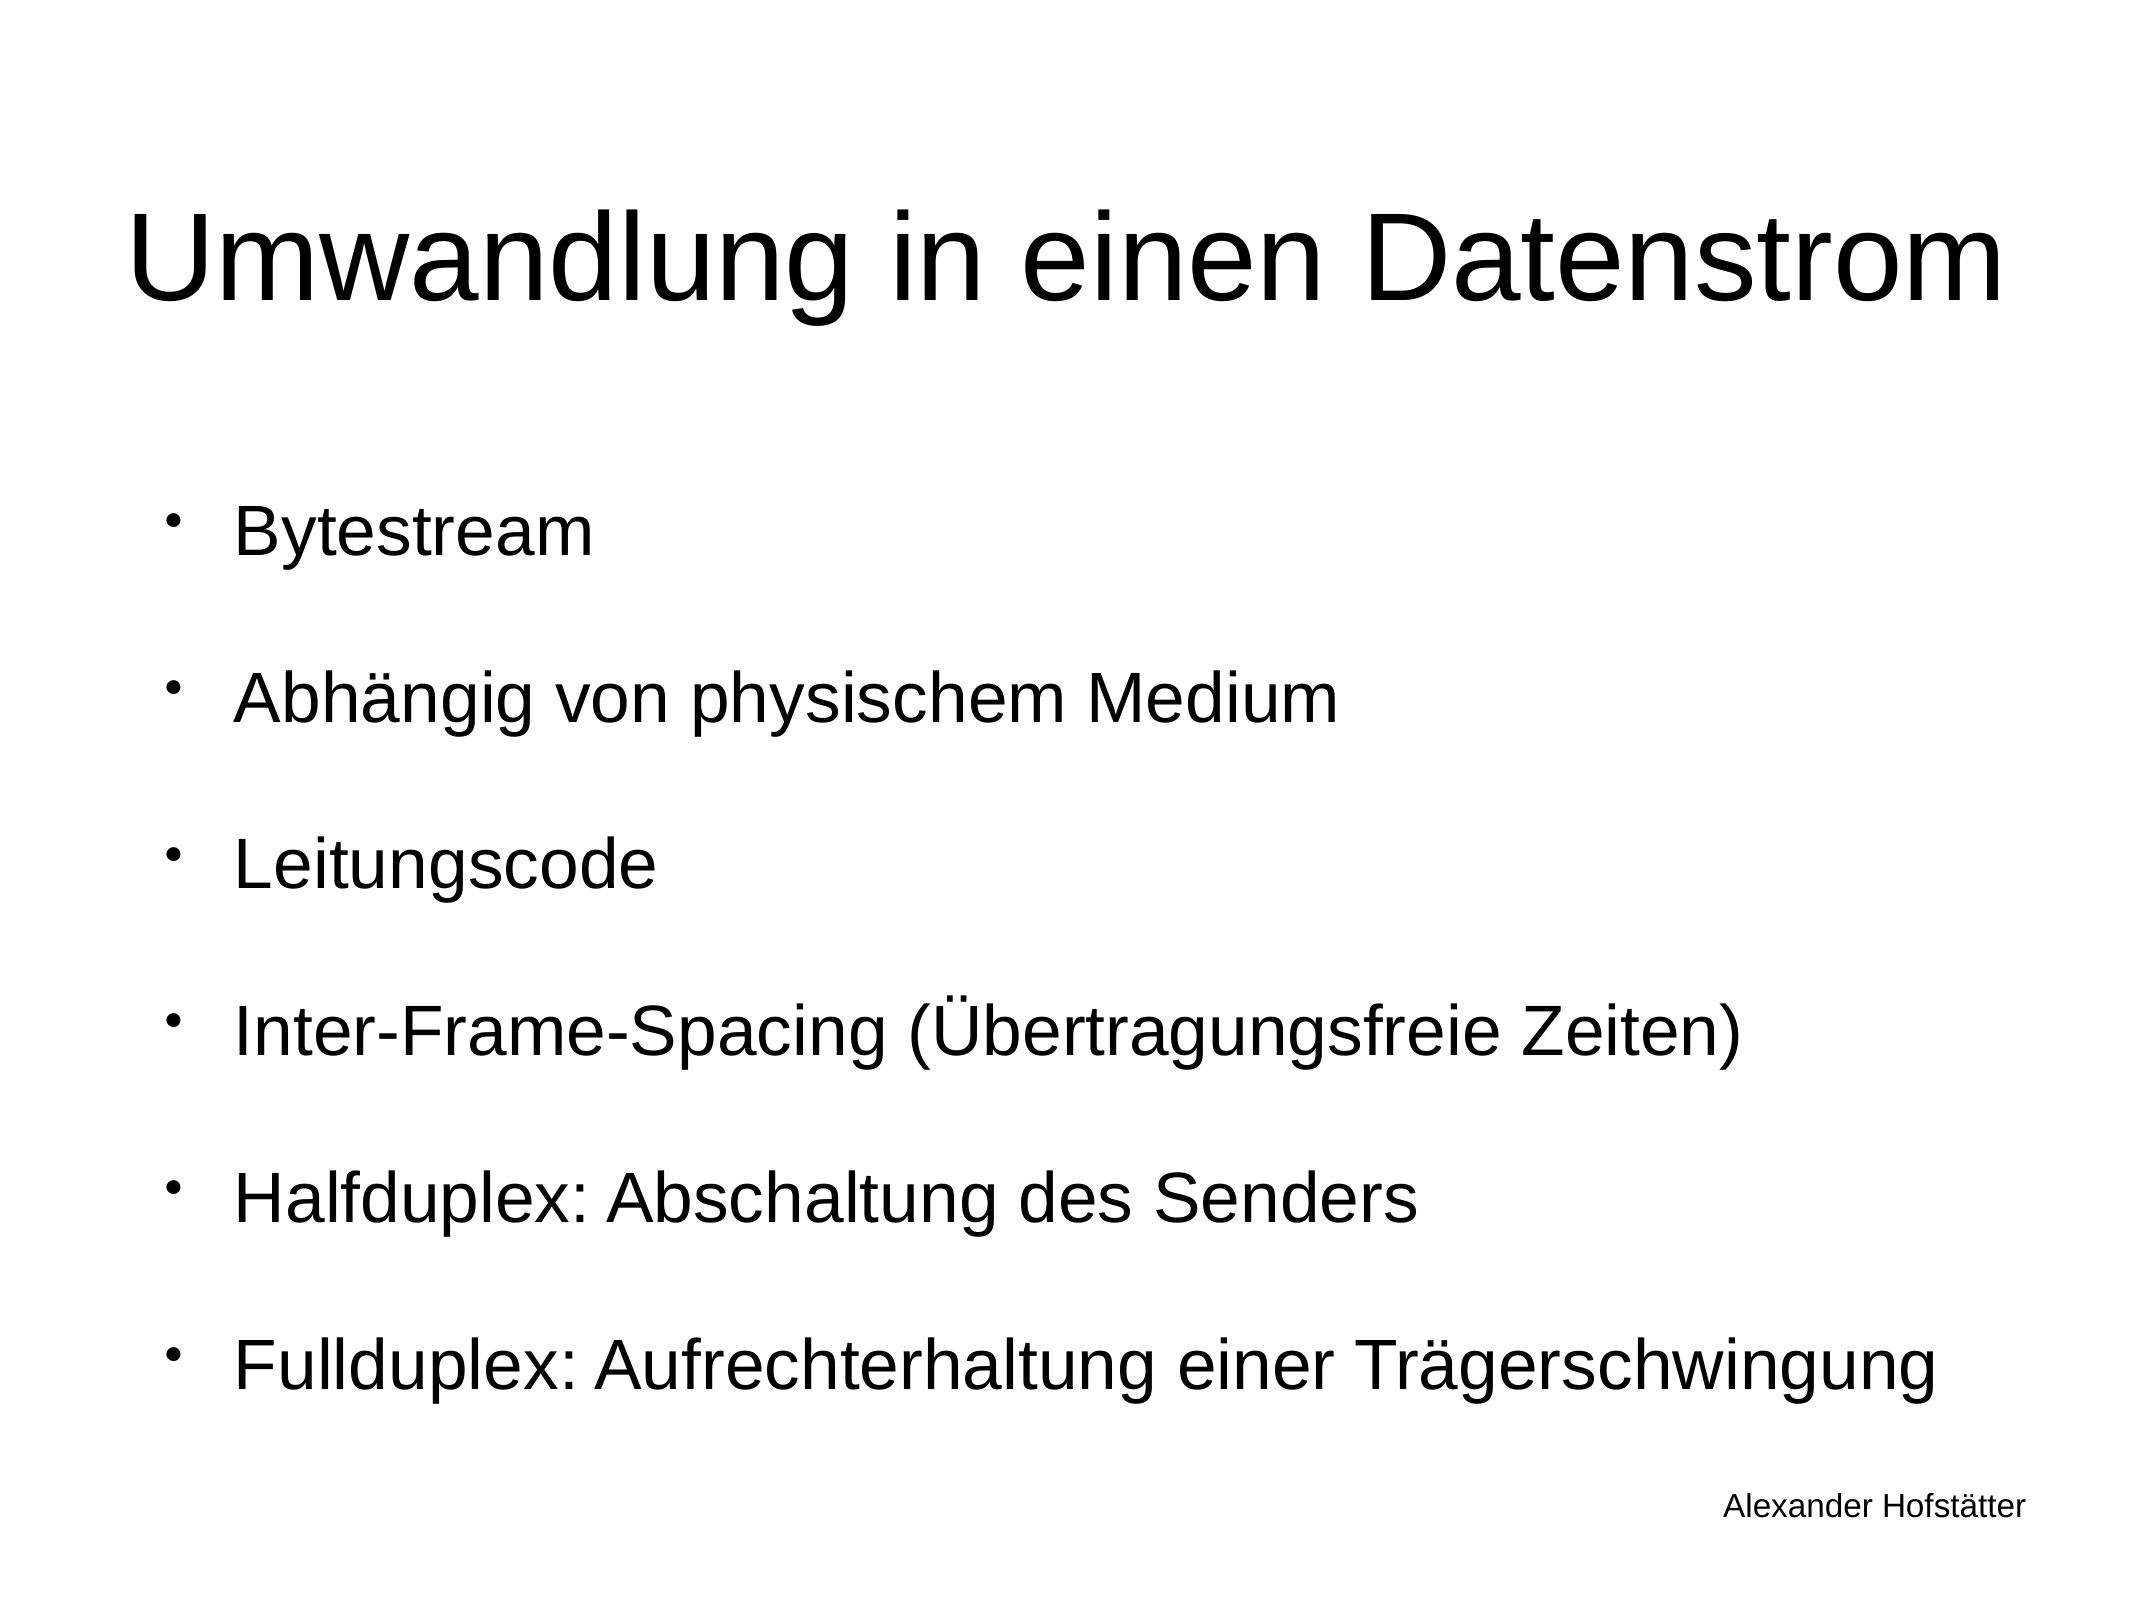

# Umwandlung in einen Datenstrom
Bytestream
Abhängig von physischem Medium
Leitungscode
Inter-Frame-Spacing (Übertragungsfreie Zeiten)
Halfduplex: Abschaltung des Senders
Fullduplex: Aufrechterhaltung einer Trägerschwingung